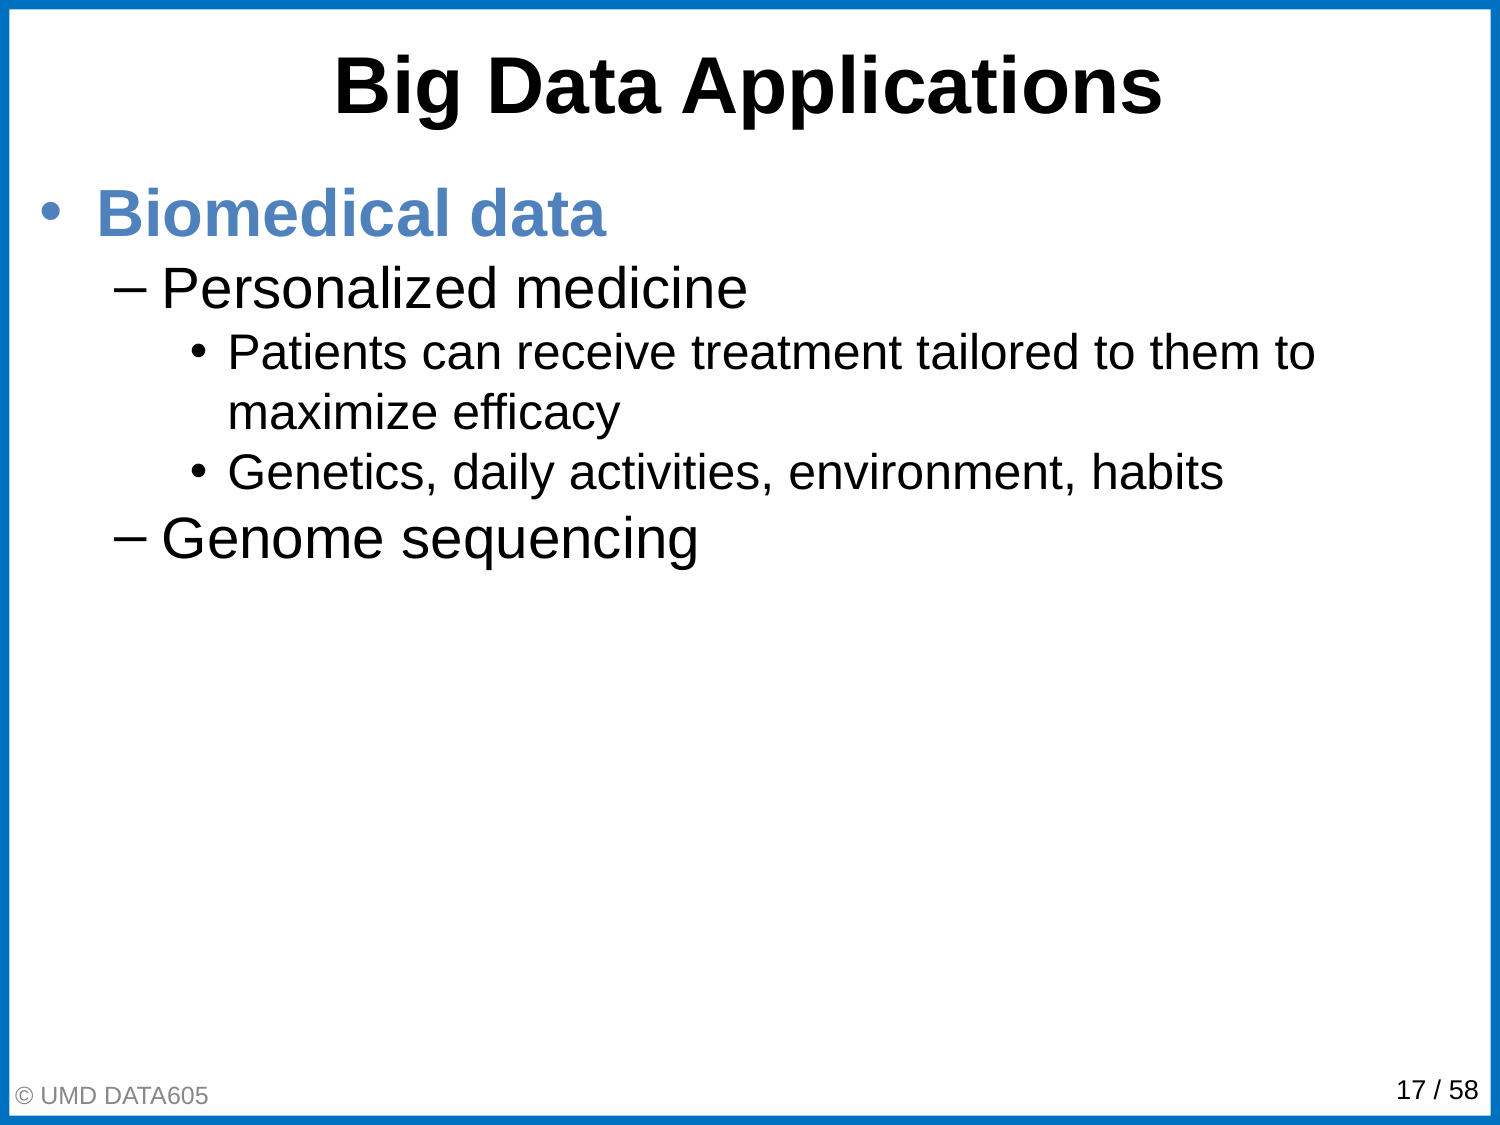

# Big Data Applications
Biomedical data
Personalized medicine
Patients can receive treatment tailored to them to maximize efficacy
Genetics, daily activities, environment, habits
Genome sequencing
© UMD DATA605
17 / 58